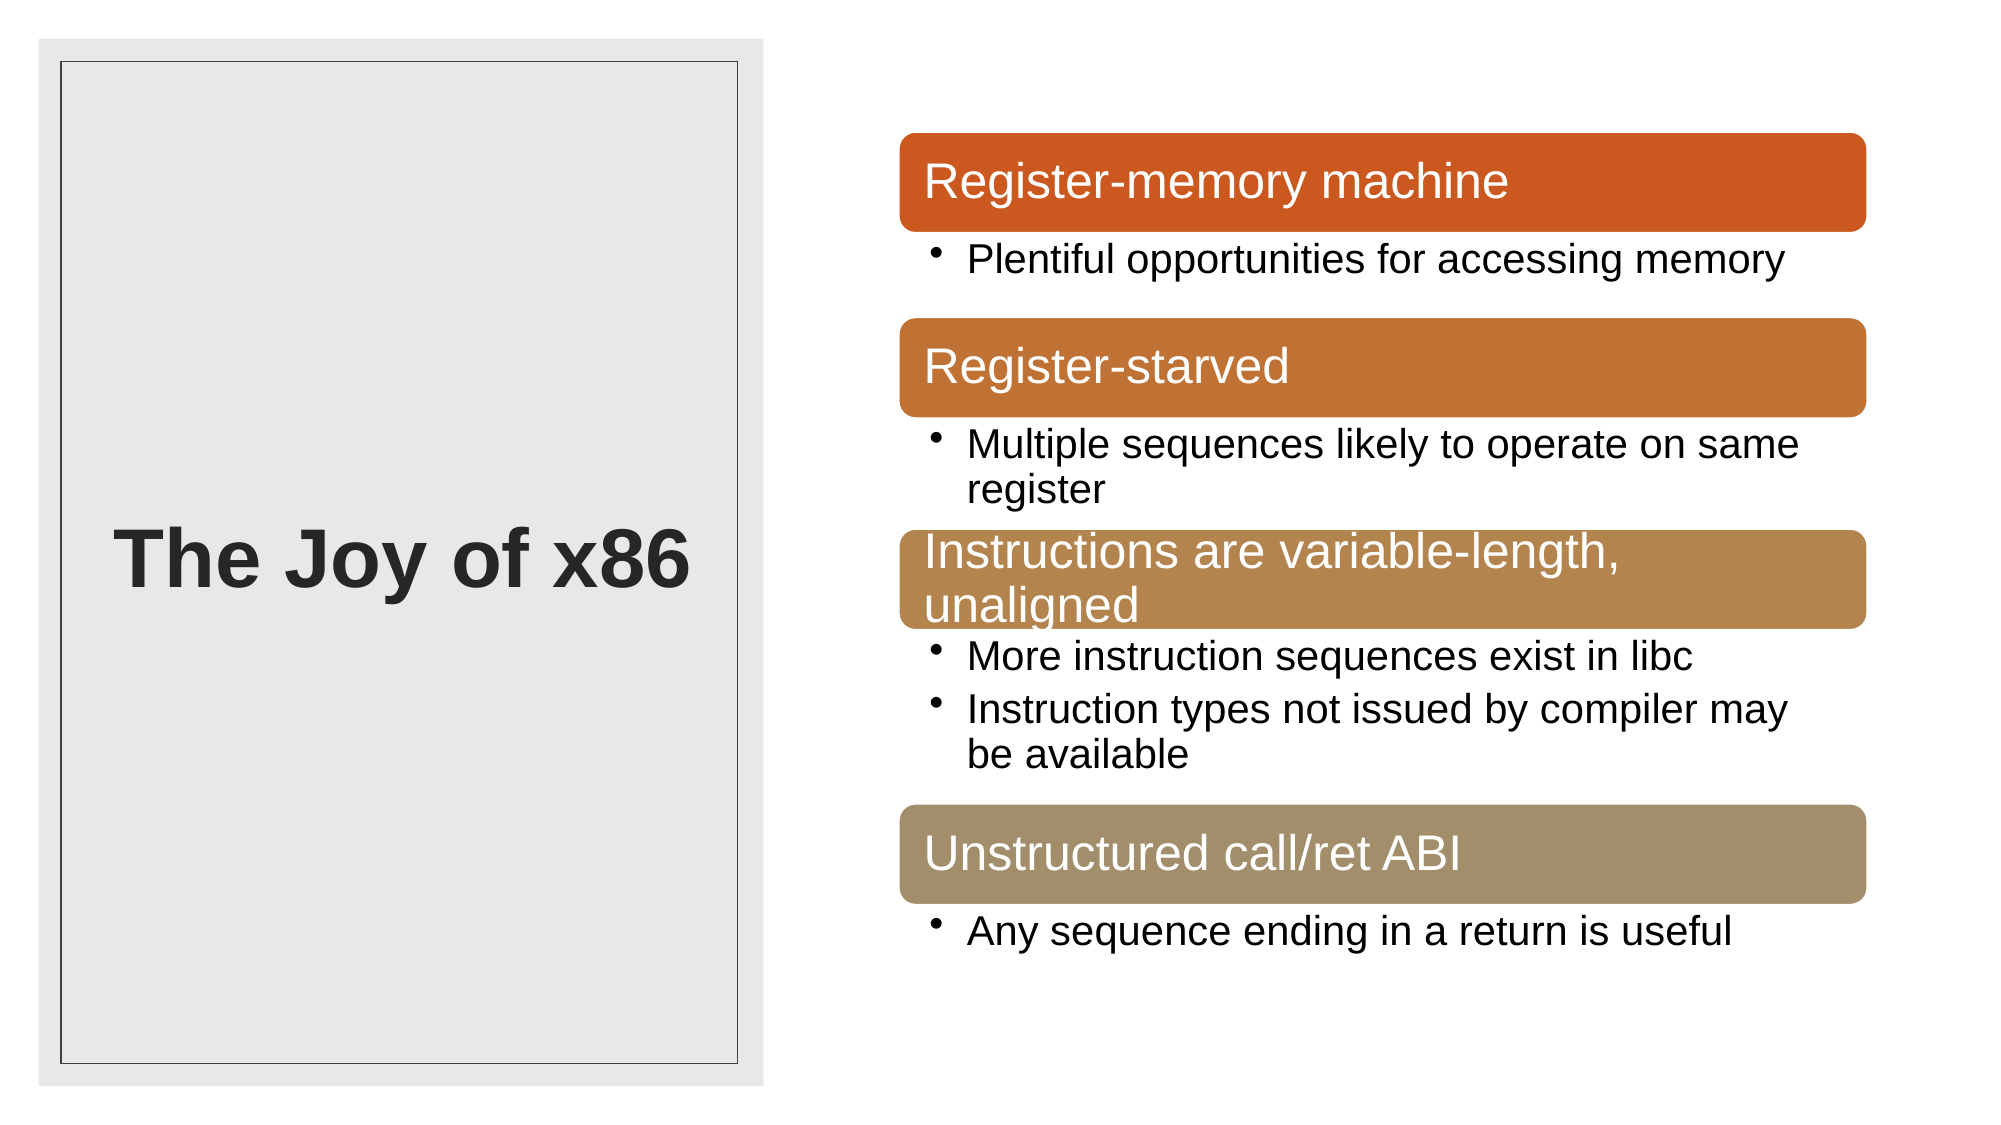

# The Joy of x86
Register-memory machine
Plentiful opportunities for accessing memory
Register-starved
Multiple sequences likely to operate on same register
Instructions are variable-length, unaligned
More instruction sequences exist in libc
Instruction types not issued by compiler may be available
Unstructured call/ret ABI
Any sequence ending in a return is useful